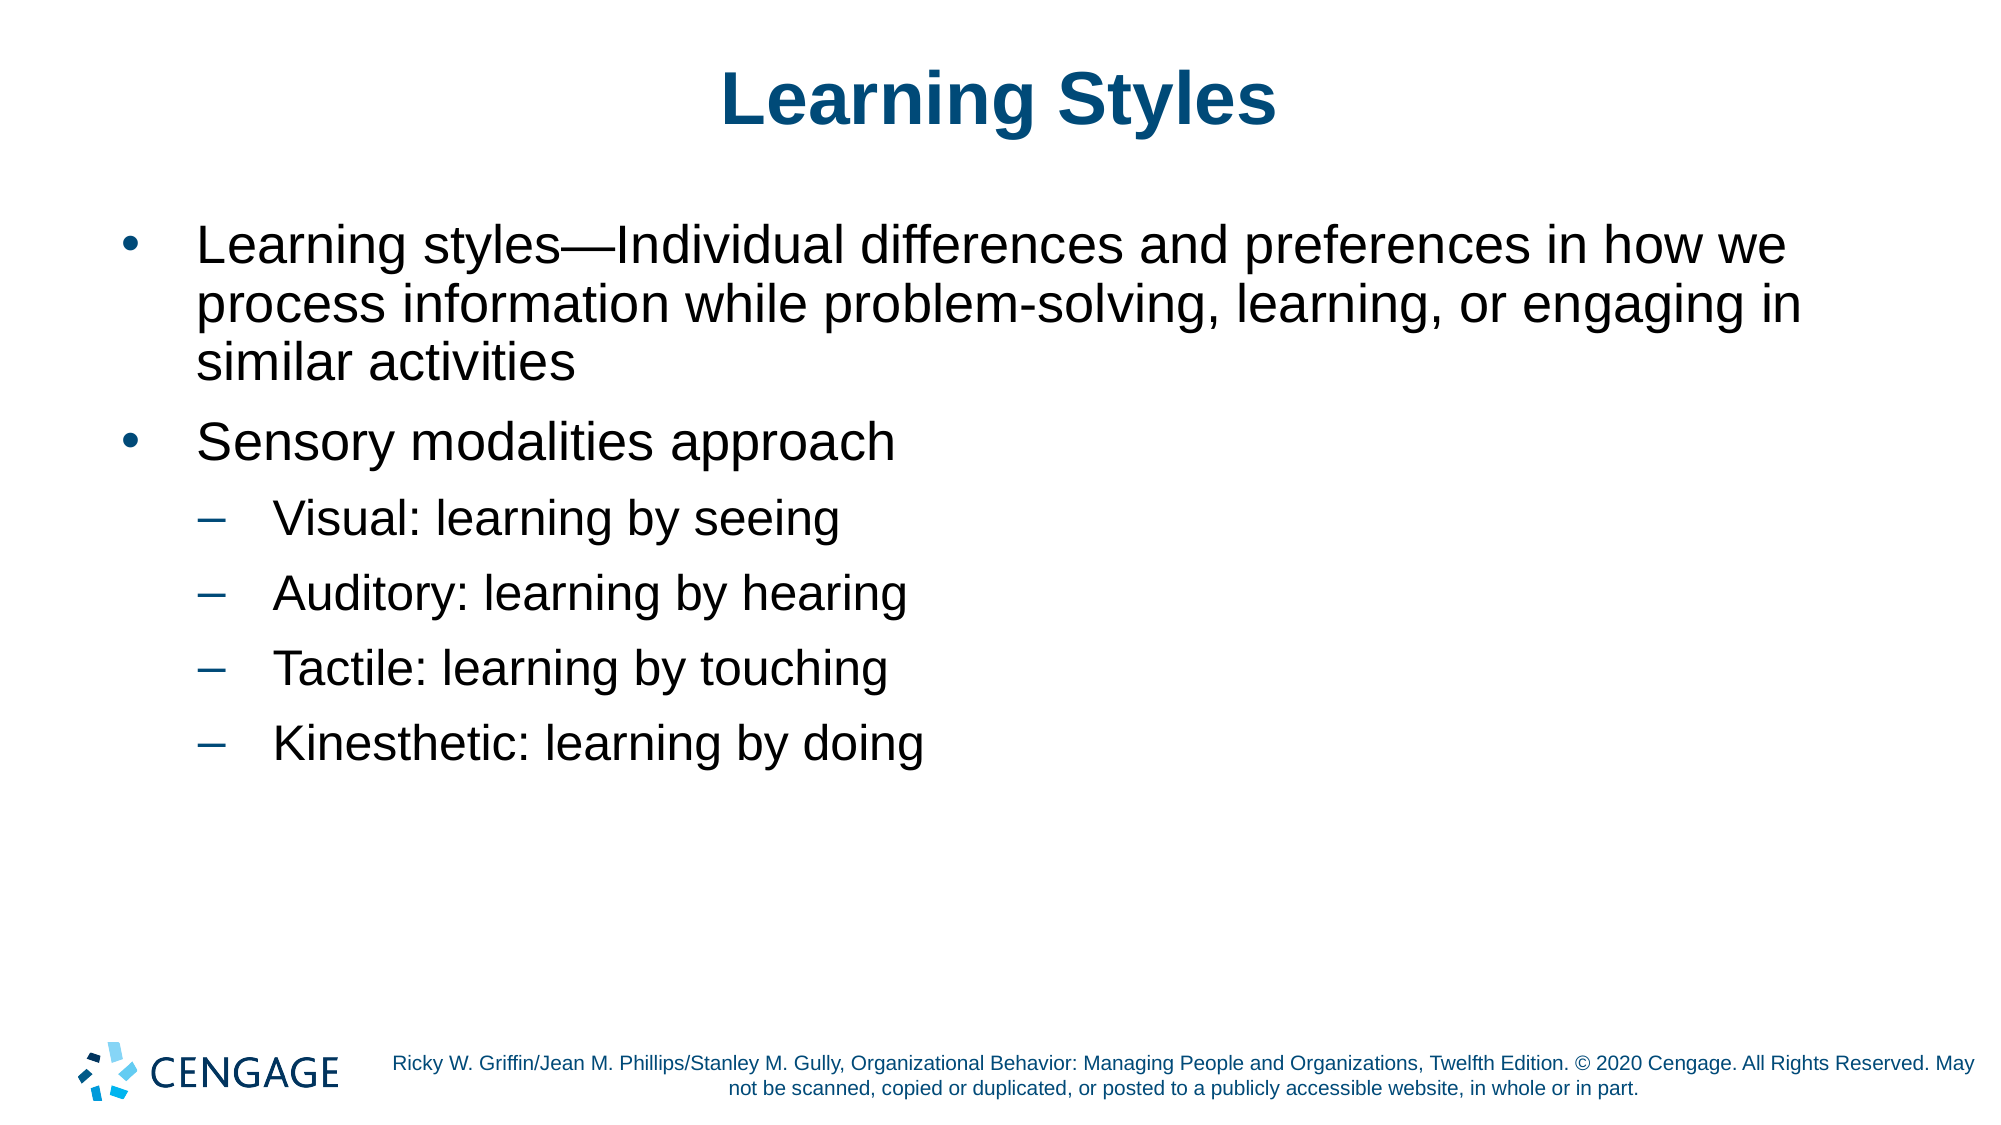

# Learning Styles
Learning styles—Individual differences and preferences in how we process information while problem-solving, learning, or engaging in similar activities
Sensory modalities approach
Visual: learning by seeing
Auditory: learning by hearing
Tactile: learning by touching
Kinesthetic: learning by doing